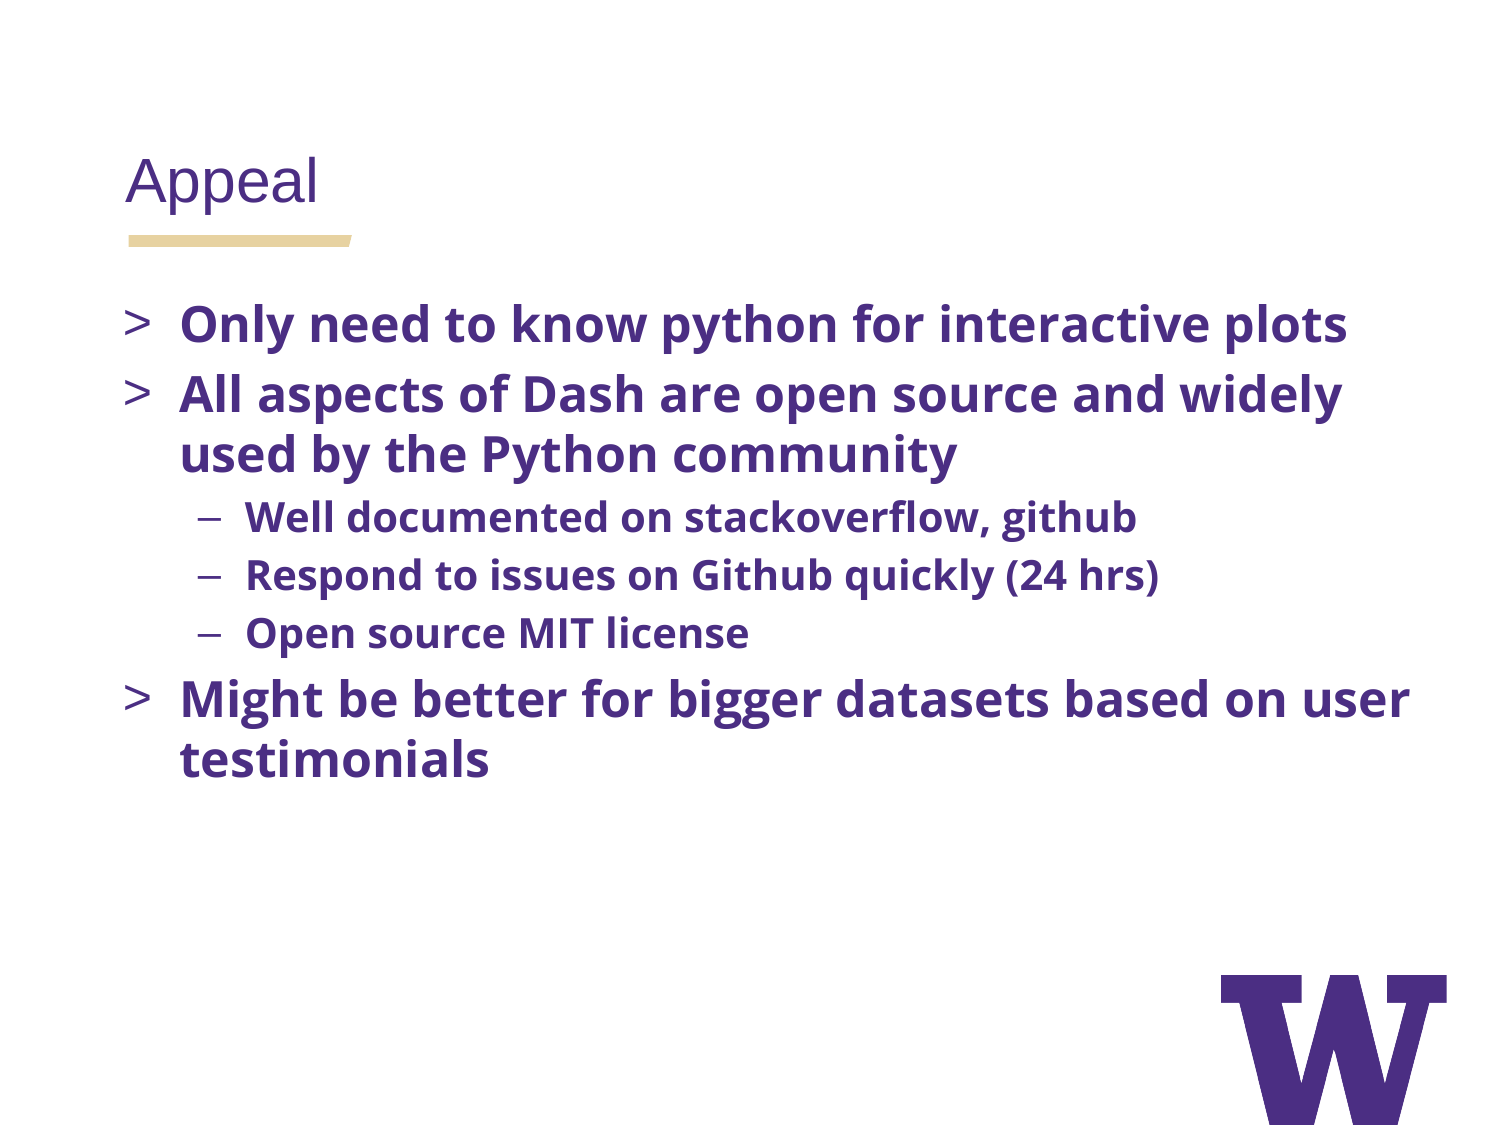

Appeal
Only need to know python for interactive plots
All aspects of Dash are open source and widely used by the Python community
Well documented on stackoverflow, github
Respond to issues on Github quickly (24 hrs)
Open source MIT license
Might be better for bigger datasets based on user testimonials